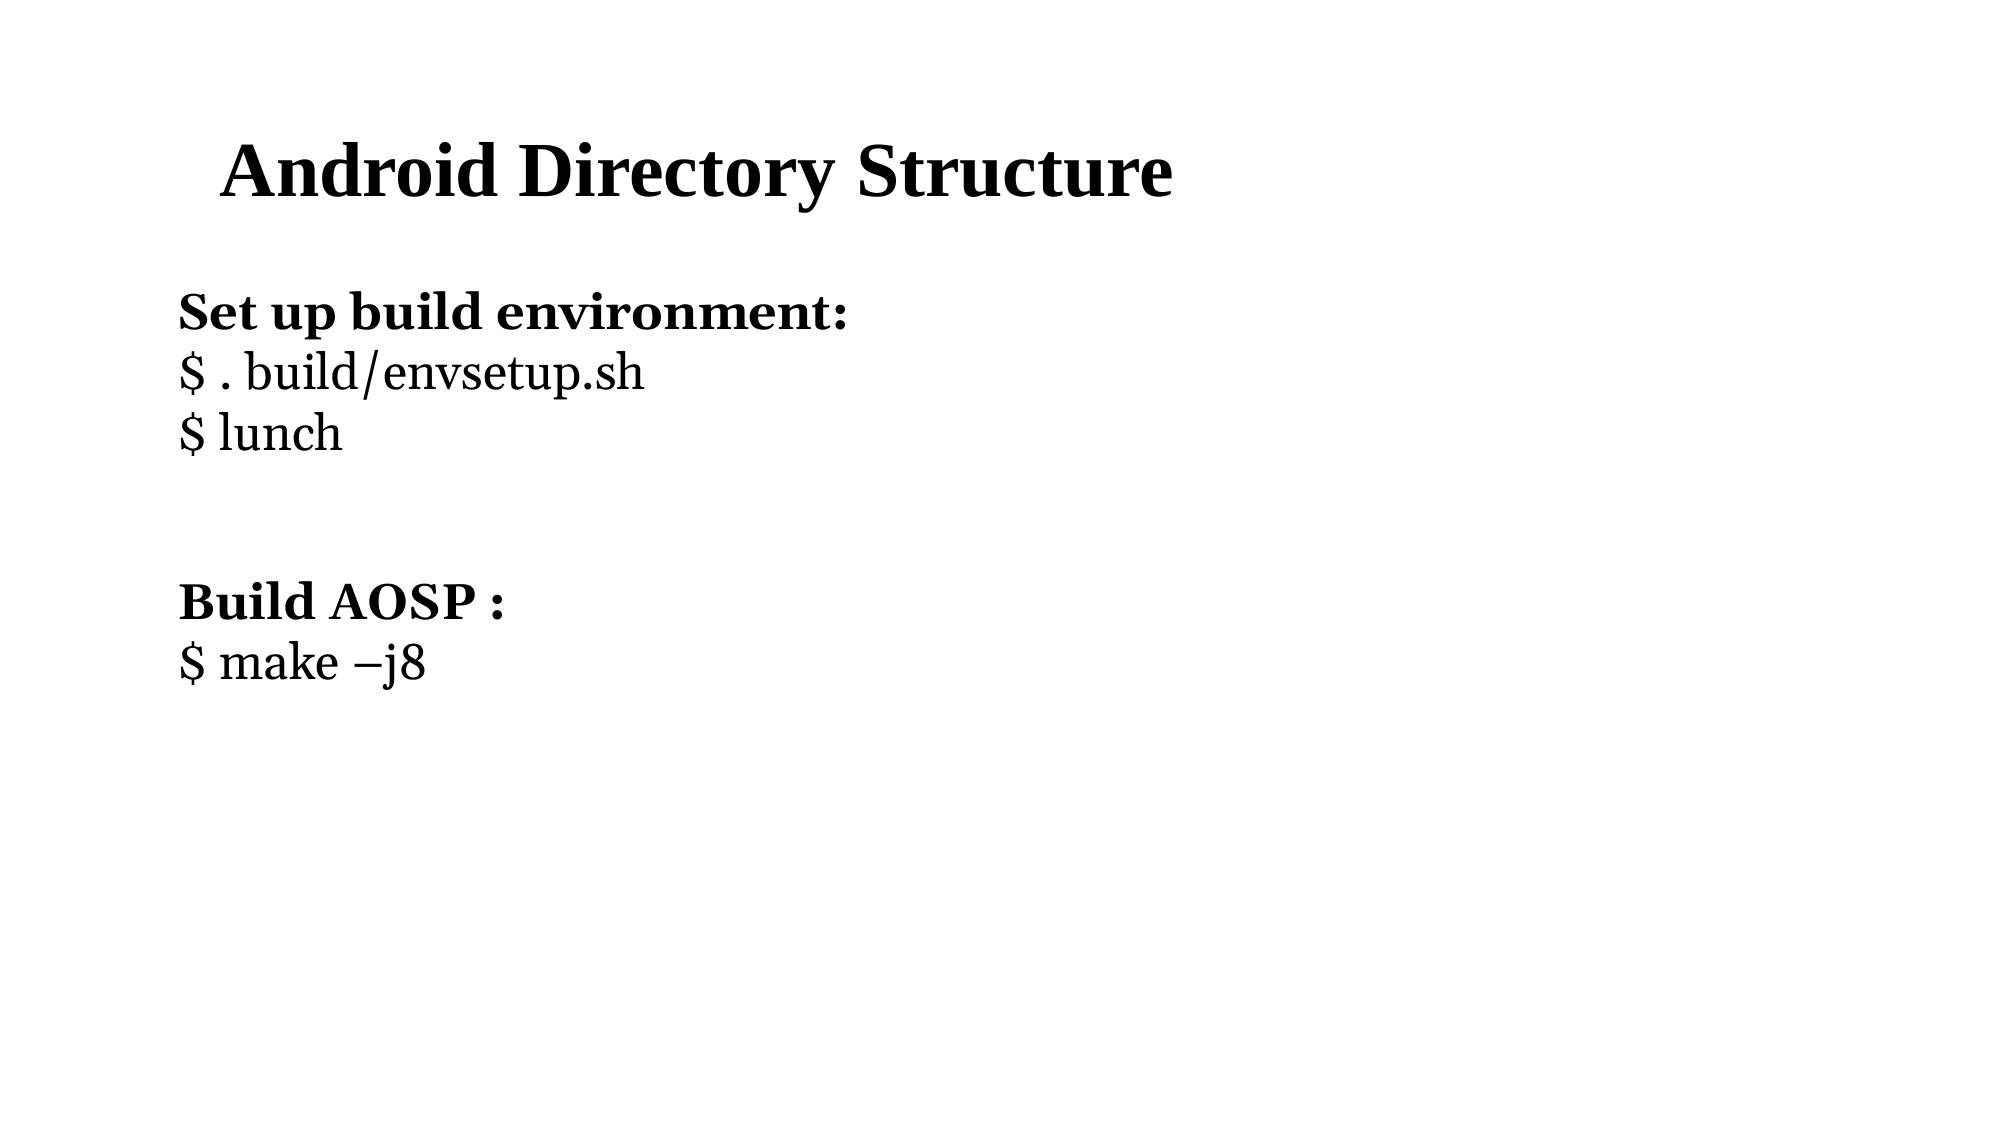

# Android Directory Structure
Set up build environment:
$ . build/envsetup.sh
$ lunch
Build AOSP :
$ make –j8